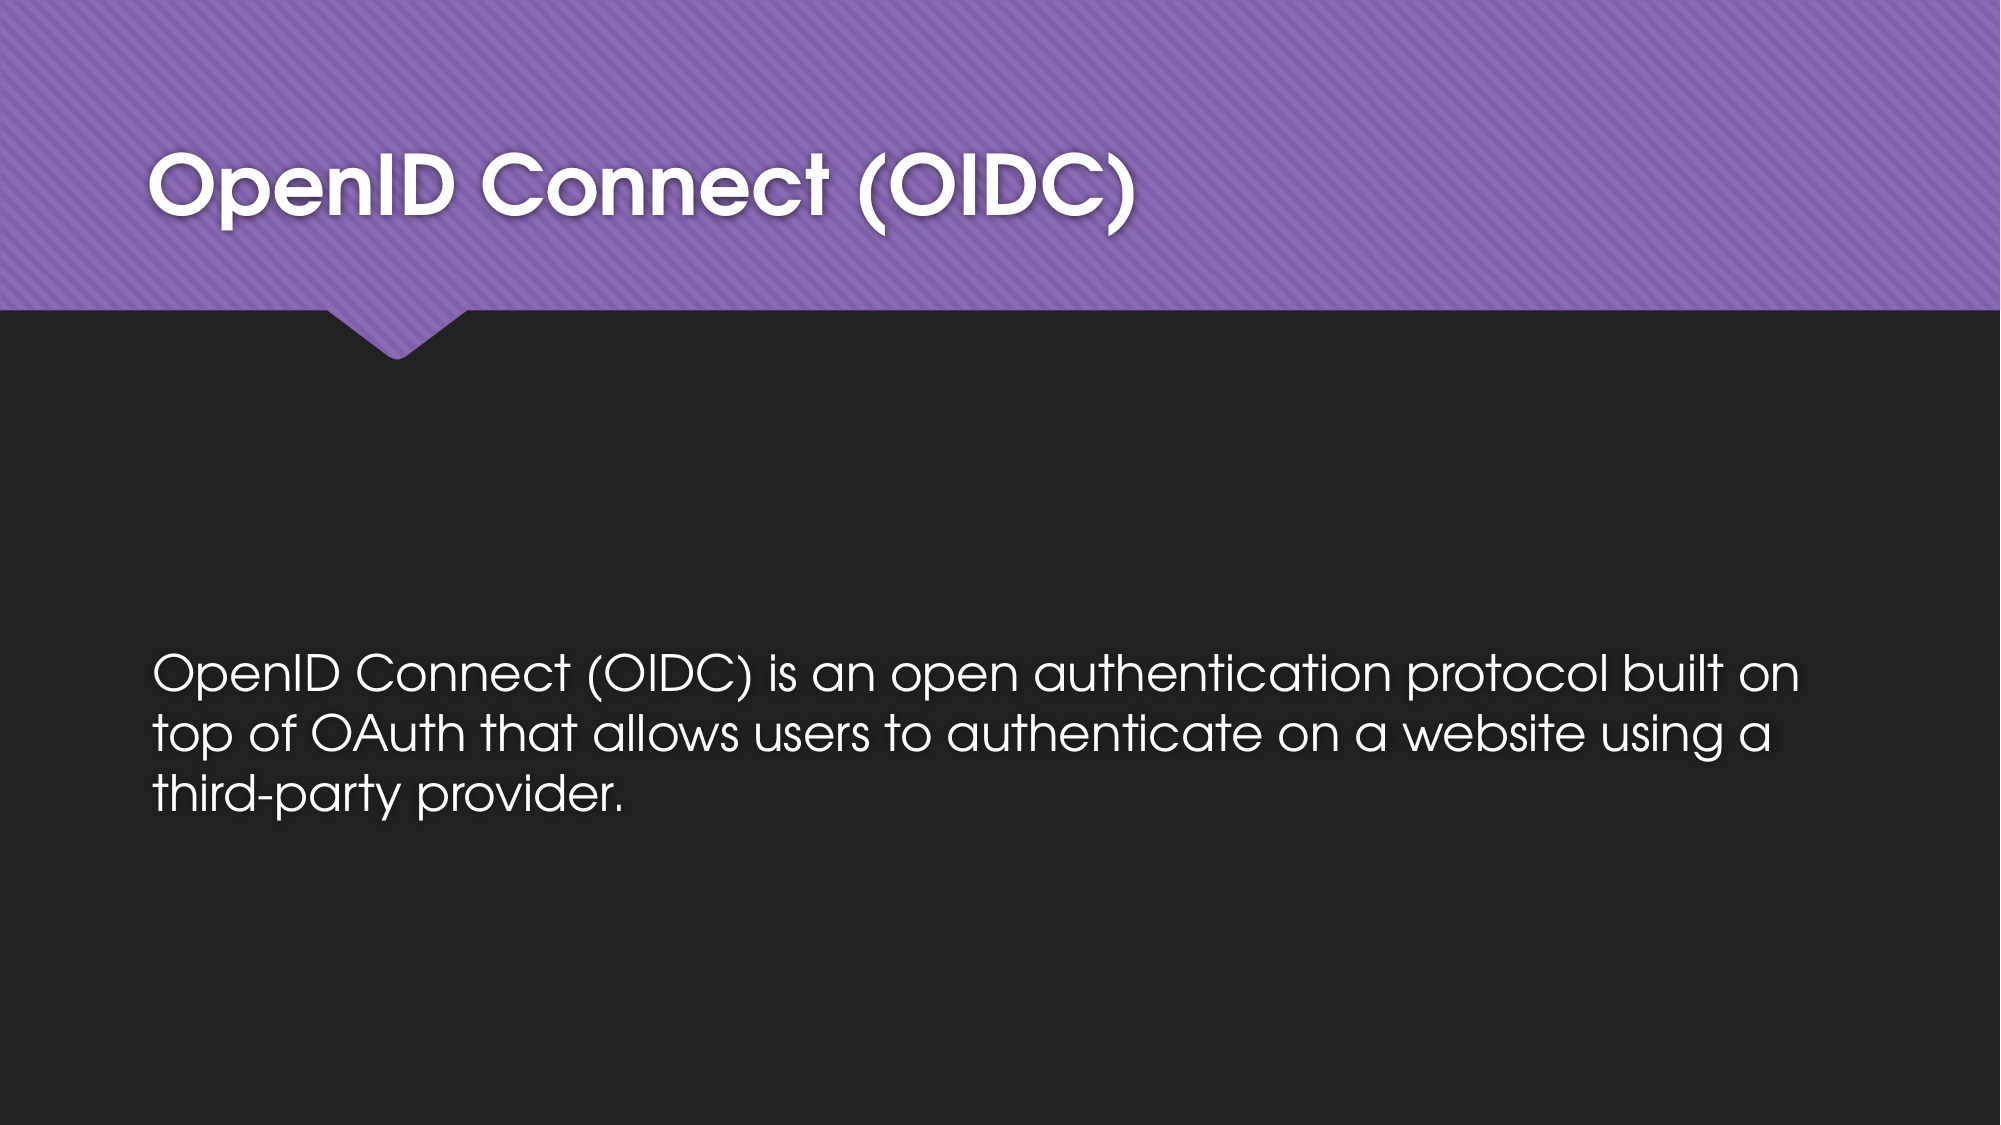

# OpenID Connect (OIDC)
OpenID Connect (OIDC) is an open authentication protocol built on top of OAuth that allows users to authenticate on a website using a third-party provider.